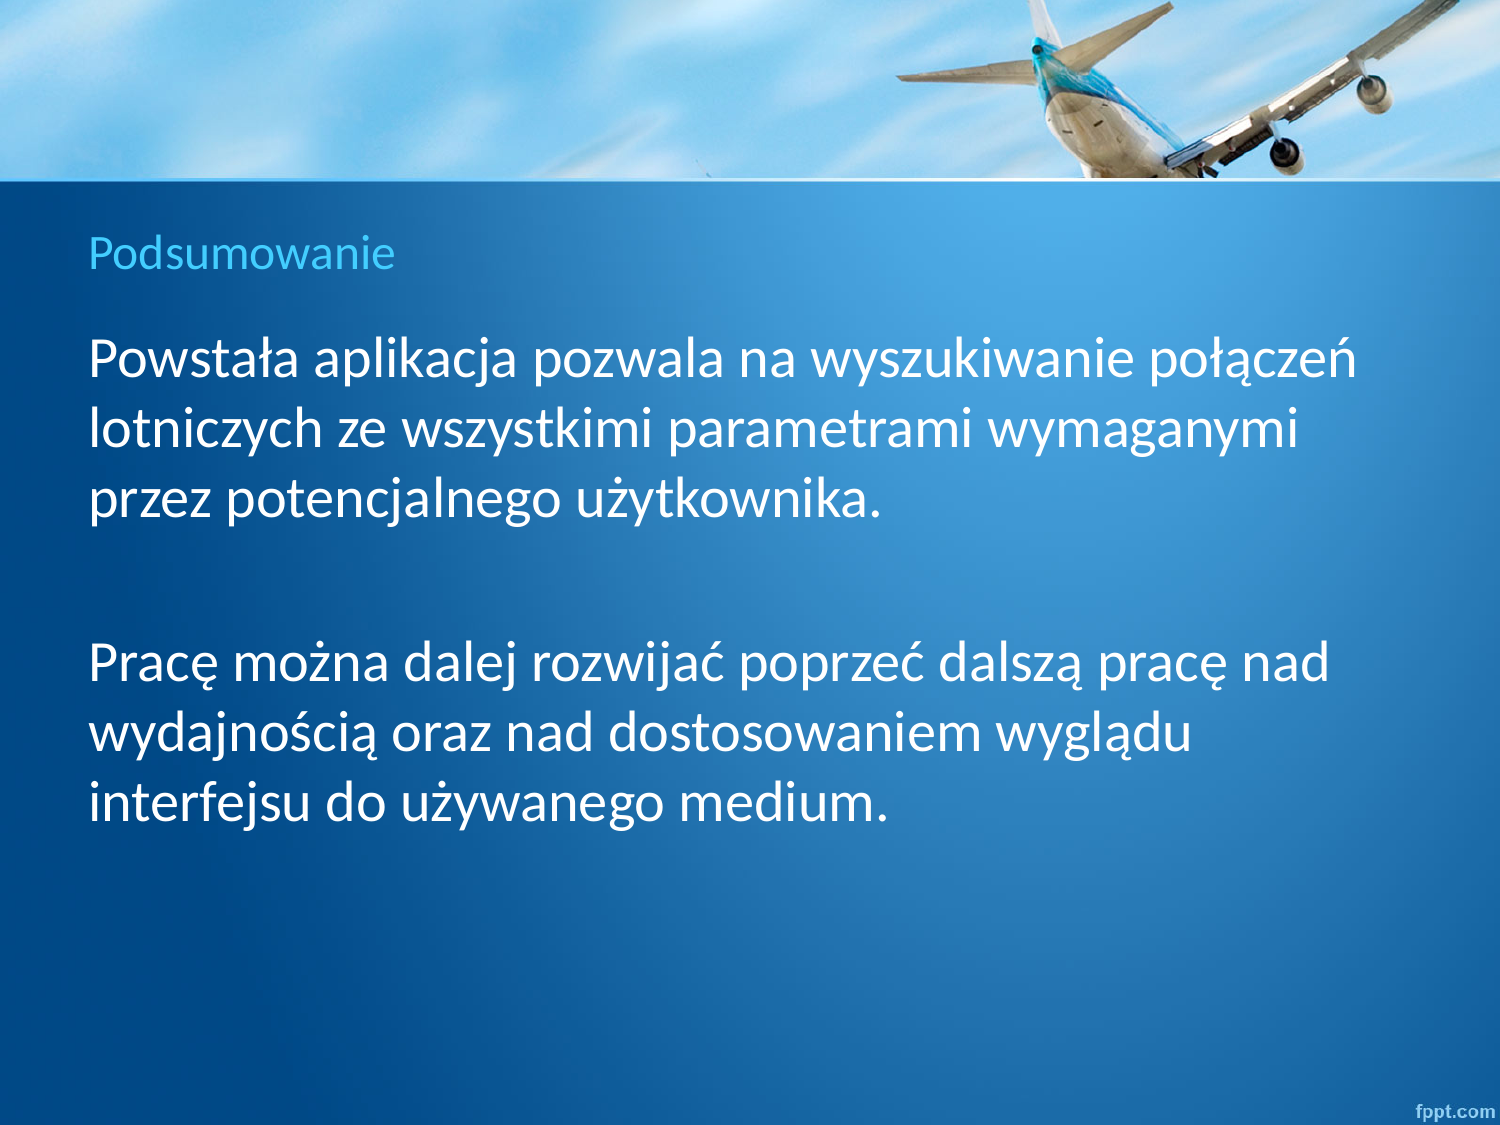

# Podsumowanie
Powstała aplikacja pozwala na wyszukiwanie połączeń lotniczych ze wszystkimi parametrami wymaganymi przez potencjalnego użytkownika.

Pracę można dalej rozwijać poprzeć dalszą pracę nad wydajnością oraz nad dostosowaniem wyglądu interfejsu do używanego medium.